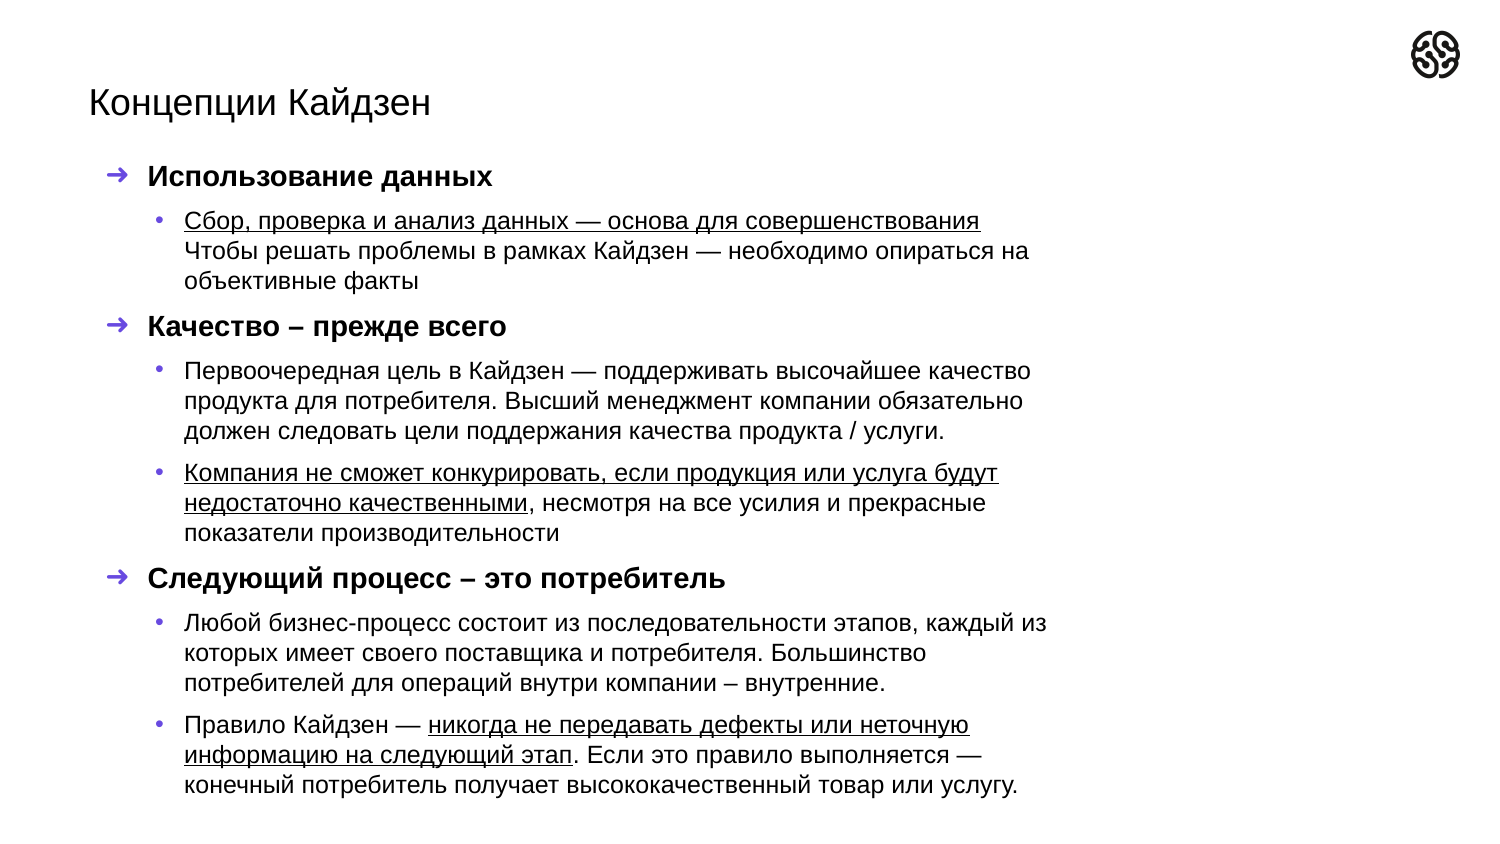

# Концепции Кайдзен
Использование данных
Сбор, проверка и анализ данных — основа для совершенствования
Чтобы решать проблемы в рамках Кайдзен — необходимо опираться на объективные факты
Качество – прежде всего
Первоочередная цель в Кайдзен — поддерживать высочайшее качество продукта для потребителя. Высший менеджмент компании обязательно должен следовать цели поддержания качества продукта / услуги.
Компания не сможет конкурировать, если продукция или услуга будут недостаточно качественными, несмотря на все усилия и прекрасные показатели производительности
Следующий процесс – это потребитель
Любой бизнес-процесс состоит из последовательности этапов, каждый из которых имеет своего поставщика и потребителя. Большинство потребителей для операций внутри компании – внутренние.
Правило Кайдзен — никогда не передавать дефекты или неточную информацию на следующий этап. Если это правило выполняется — конечный потребитель получает высококачественный товар или услугу.